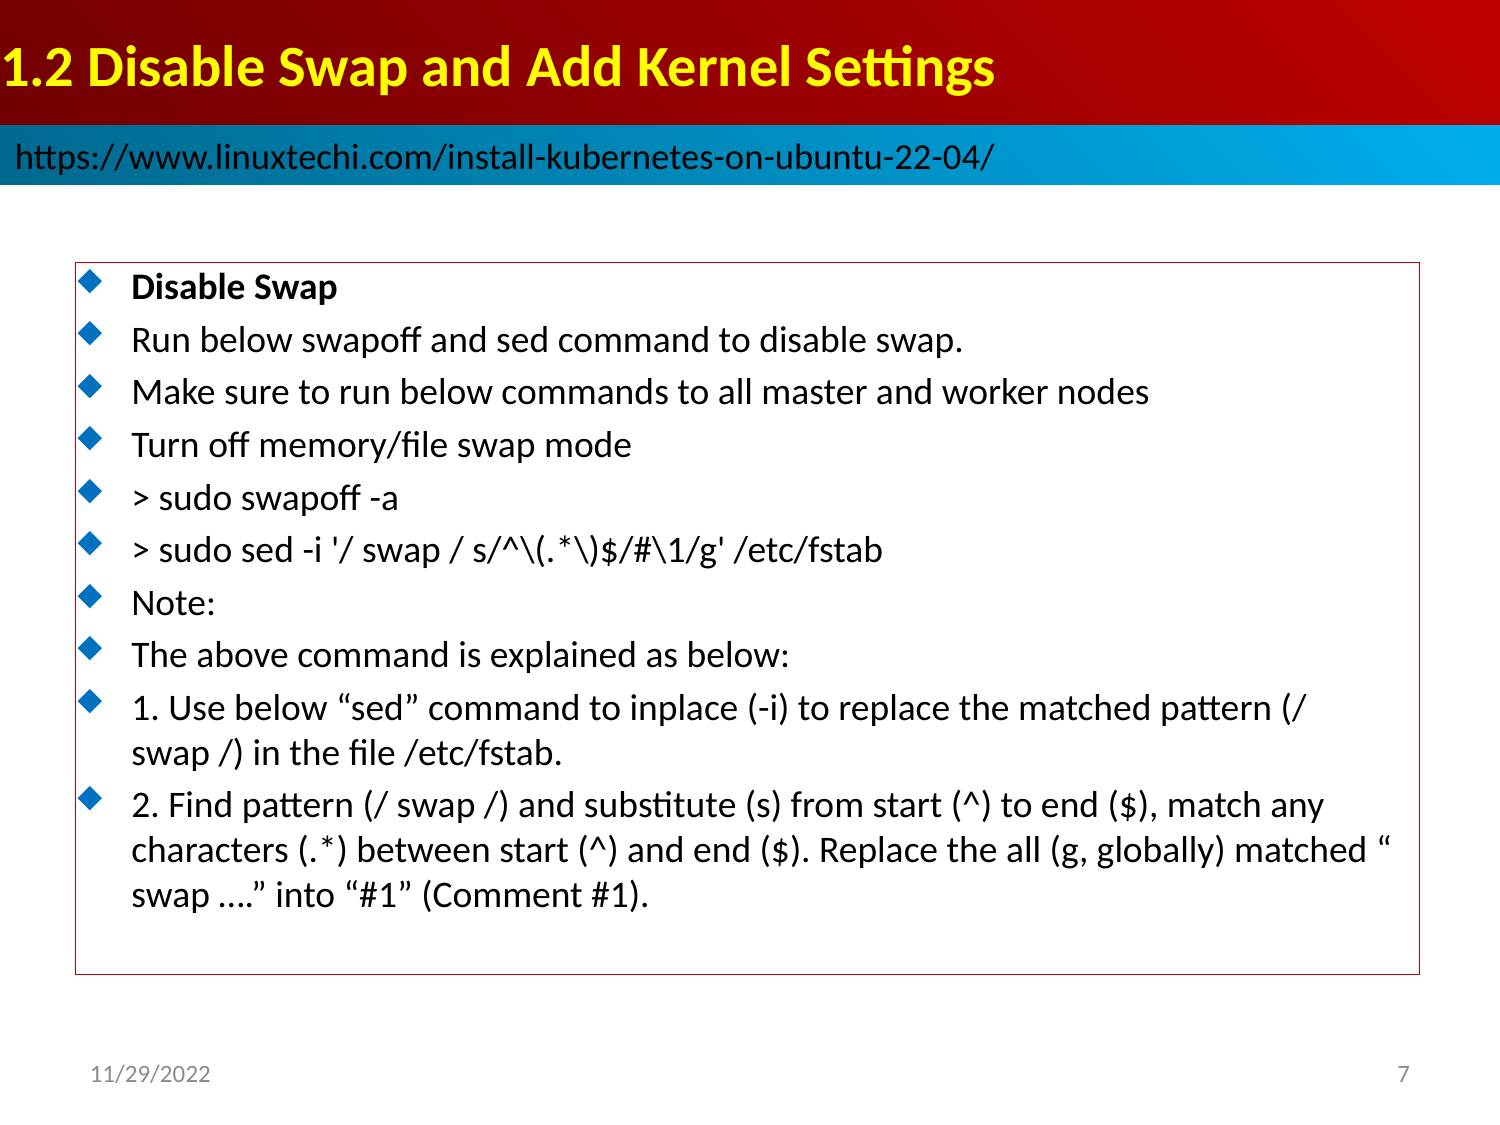

# 1.2 Disable Swap and Add Kernel Settings
https://www.linuxtechi.com/install-kubernetes-on-ubuntu-22-04/
Disable Swap
Run below swapoff and sed command to disable swap.
Make sure to run below commands to all master and worker nodes
Turn off memory/file swap mode
> sudo swapoff -a
> sudo sed -i '/ swap / s/^\(.*\)$/#\1/g' /etc/fstab
Note:
The above command is explained as below:
1. Use below “sed” command to inplace (-i) to replace the matched pattern (/ swap /) in the file /etc/fstab.
2. Find pattern (/ swap /) and substitute (s) from start (^) to end ($), match any characters (.*) between start (^) and end ($). Replace the all (g, globally) matched “ swap ….” into “#1” (Comment #1).
11/29/2022
7